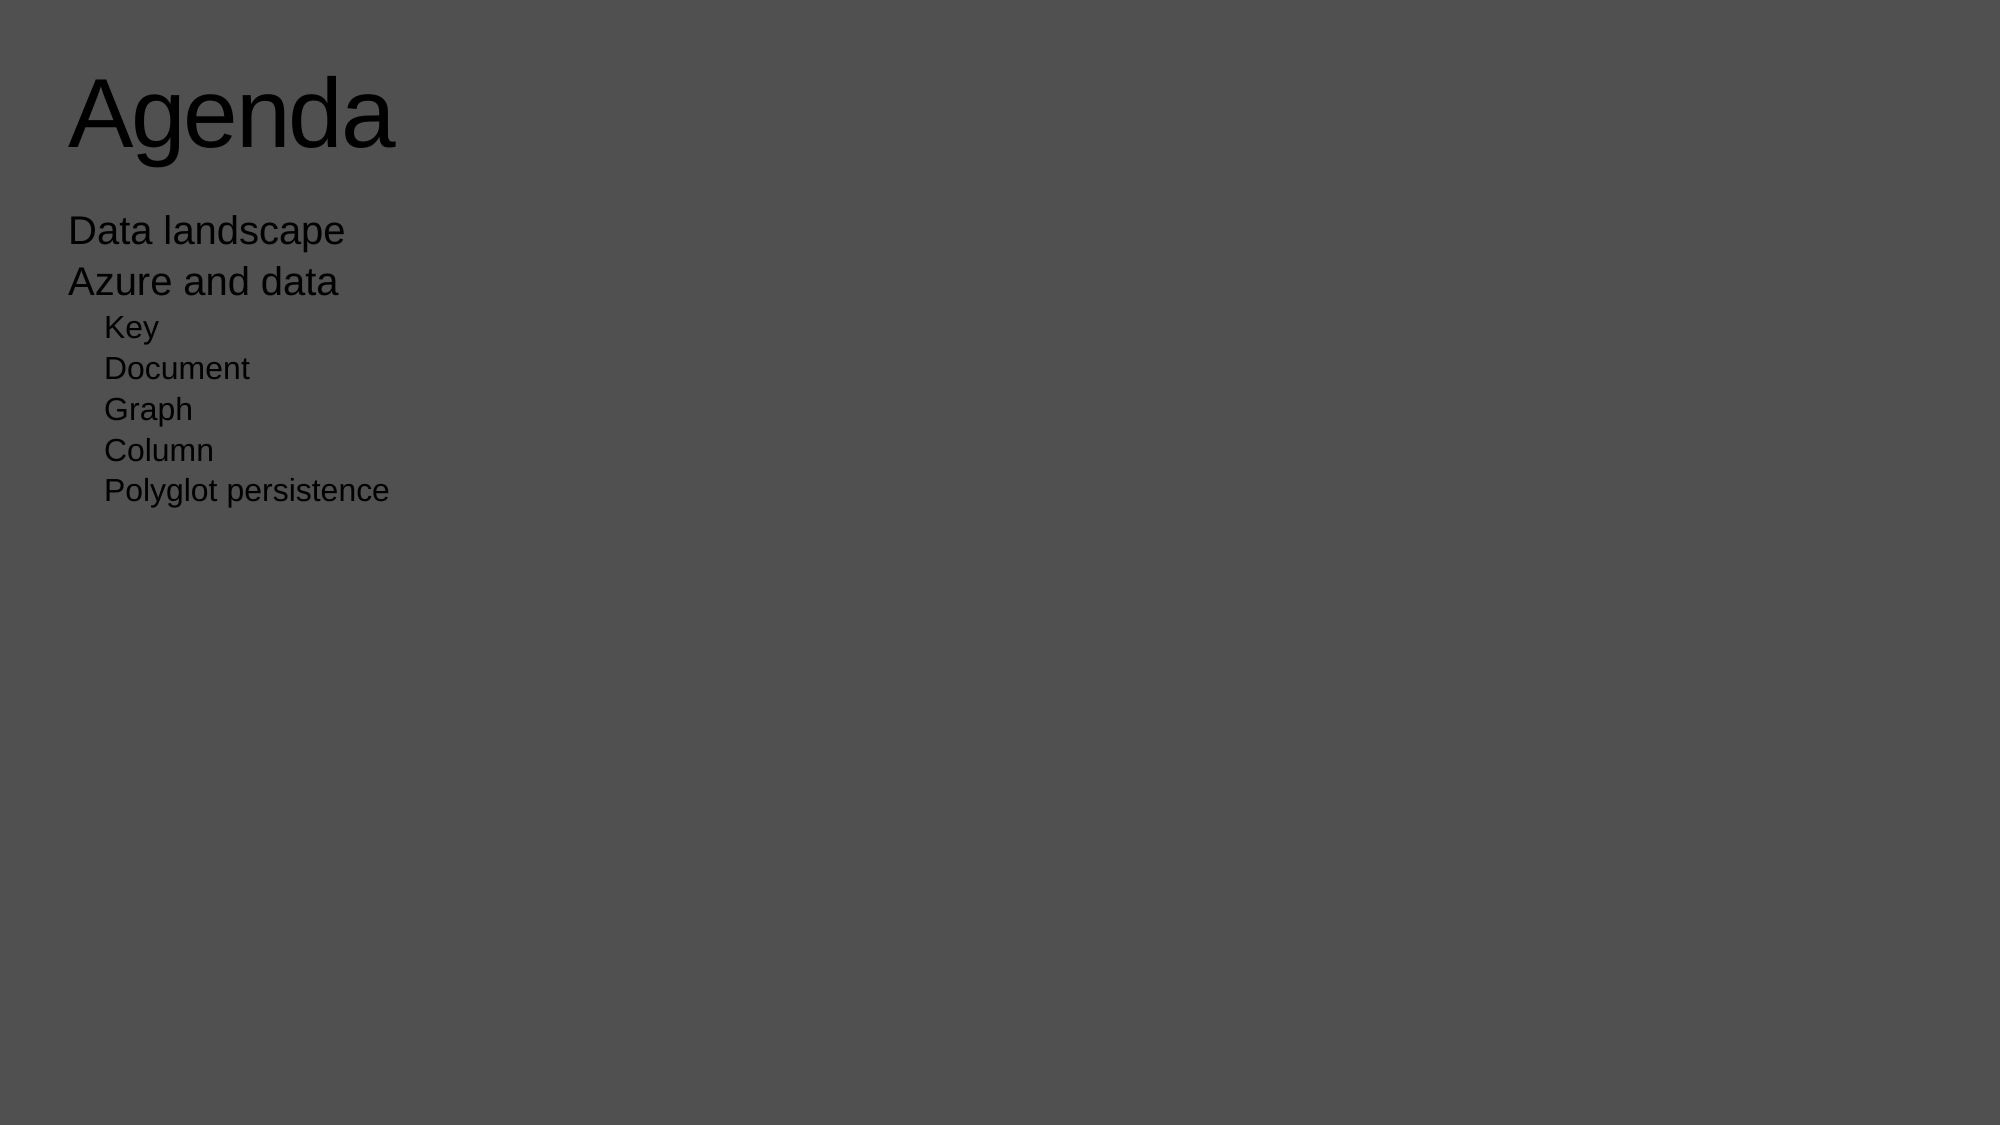

# Agenda
Data landscape
Azure and data
Key
Document
Graph
Column
Polyglot persistence